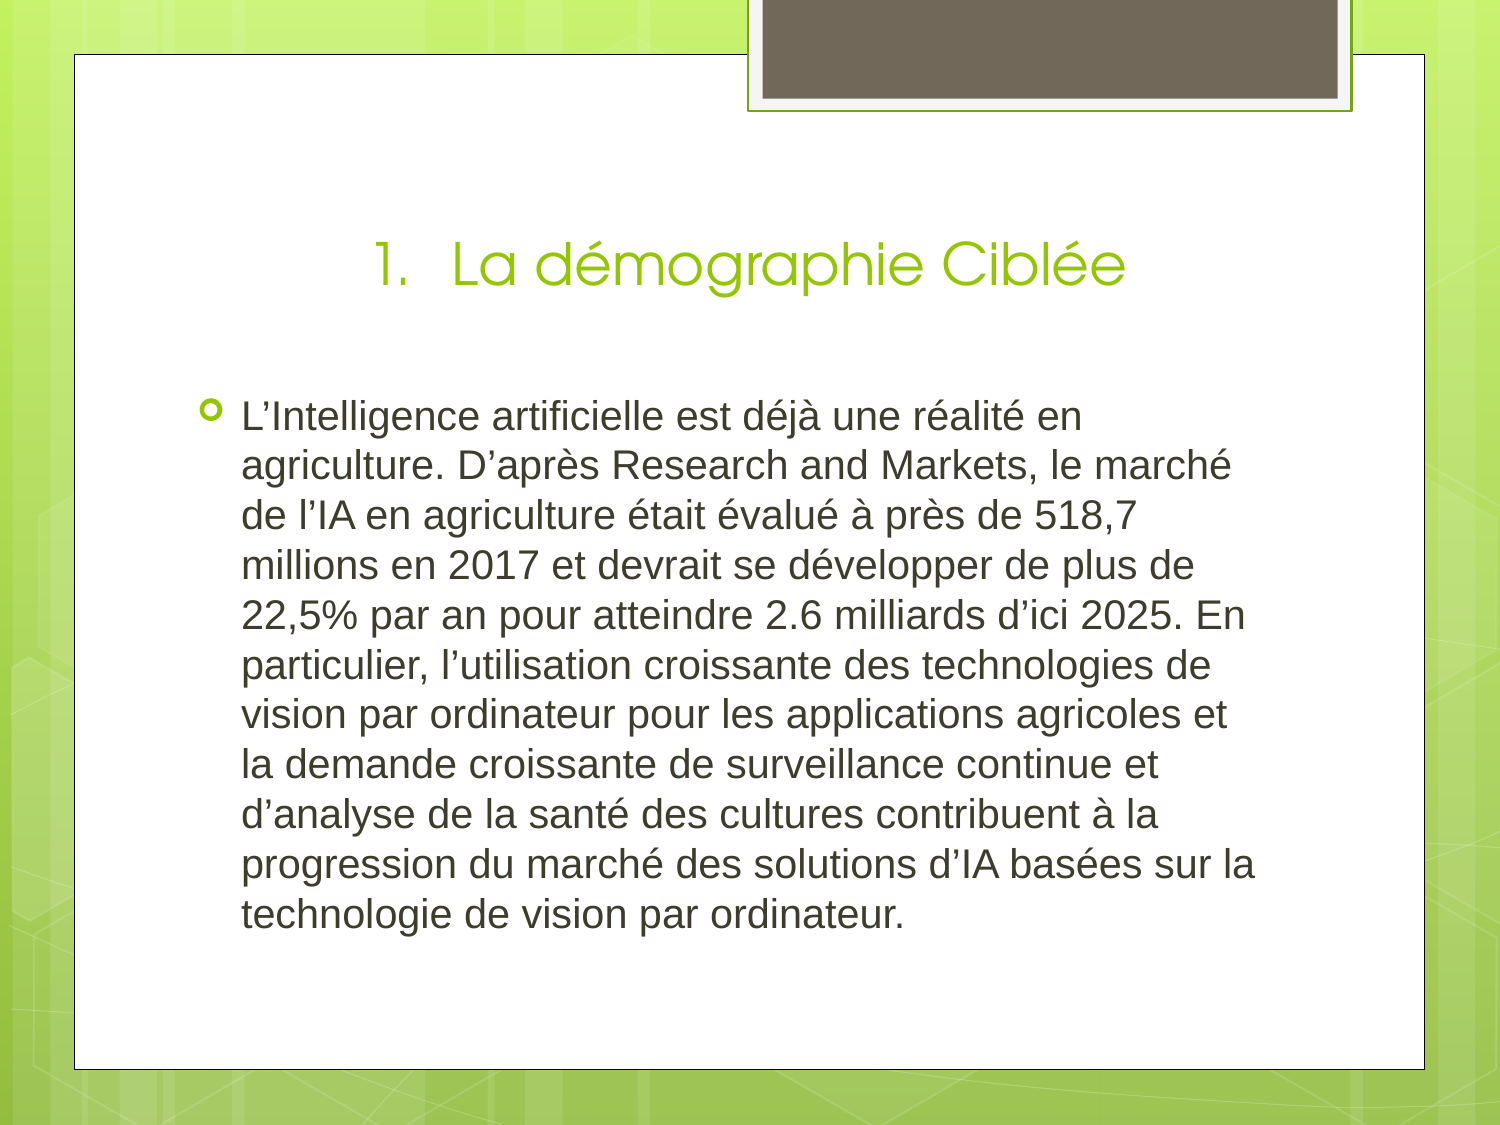

# La démographie Ciblée
L’Intelligence artificielle est déjà une réalité en agriculture. D’après Research and Markets, le marché de l’IA en agriculture était évalué à près de 518,7 millions en 2017 et devrait se développer de plus de 22,5% par an pour atteindre 2.6 milliards d’ici 2025. En particulier, l’utilisation croissante des technologies de vision par ordinateur pour les applications agricoles et la demande croissante de surveillance continue et d’analyse de la santé des cultures contribuent à la progression du marché des solutions d’IA basées sur la technologie de vision par ordinateur.